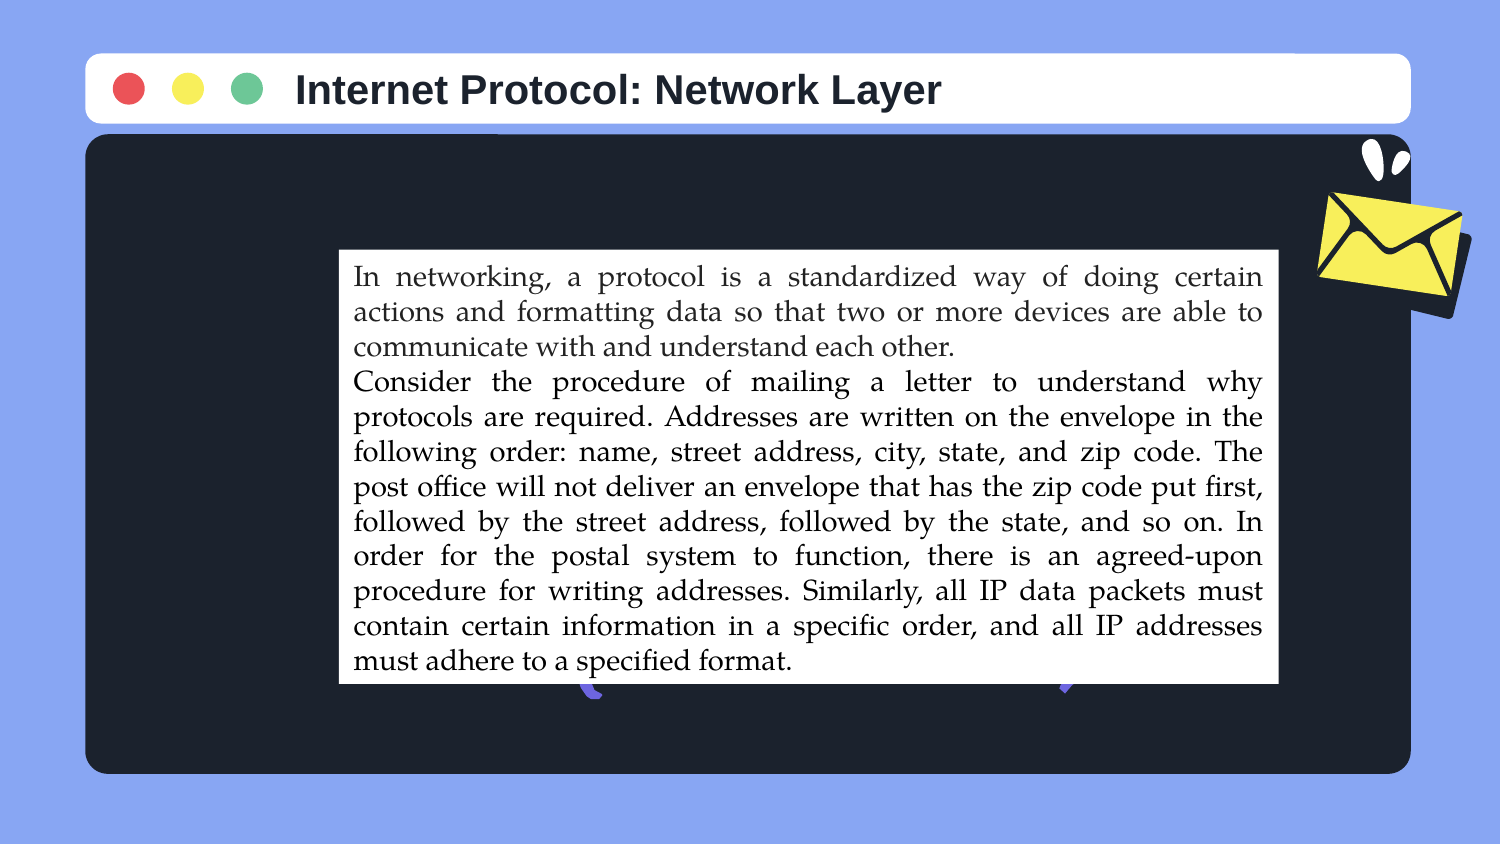

Internet Protocol: Network Layer
In networking, a protocol is a standardized way of doing certain actions and formatting data so that two or more devices are able to communicate with and understand each other.
Consider the procedure of mailing a letter to understand why protocols are required. Addresses are written on the envelope in the following order: name, street address, city, state, and zip code. The post office will not deliver an envelope that has the zip code put first, followed by the street address, followed by the state, and so on. In order for the postal system to function, there is an agreed-upon procedure for writing addresses. Similarly, all IP data packets must contain certain information in a specific order, and all IP addresses must adhere to a specified format.